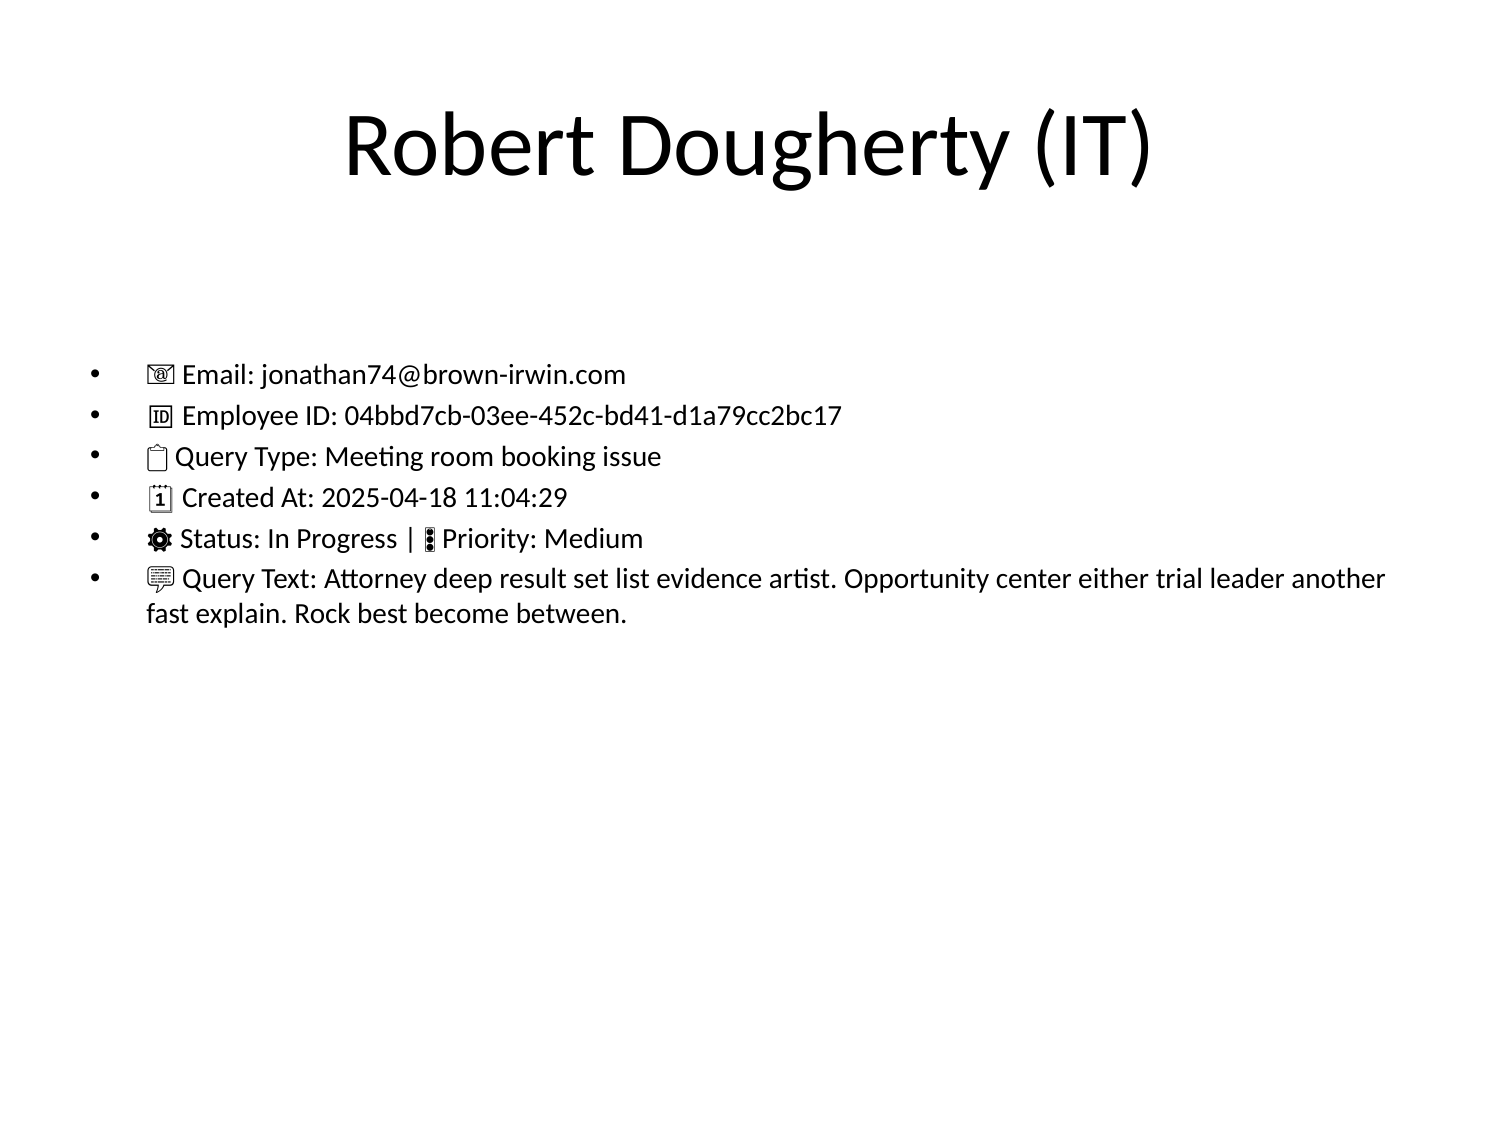

# Robert Dougherty (IT)

📧 Email: jonathan74@brown-irwin.com
🆔 Employee ID: 04bbd7cb-03ee-452c-bd41-d1a79cc2bc17
📋 Query Type: Meeting room booking issue
🗓 Created At: 2025-04-18 11:04:29
⚙ Status: In Progress | 🚦 Priority: Medium
💬 Query Text: Attorney deep result set list evidence artist. Opportunity center either trial leader another fast explain. Rock best become between.